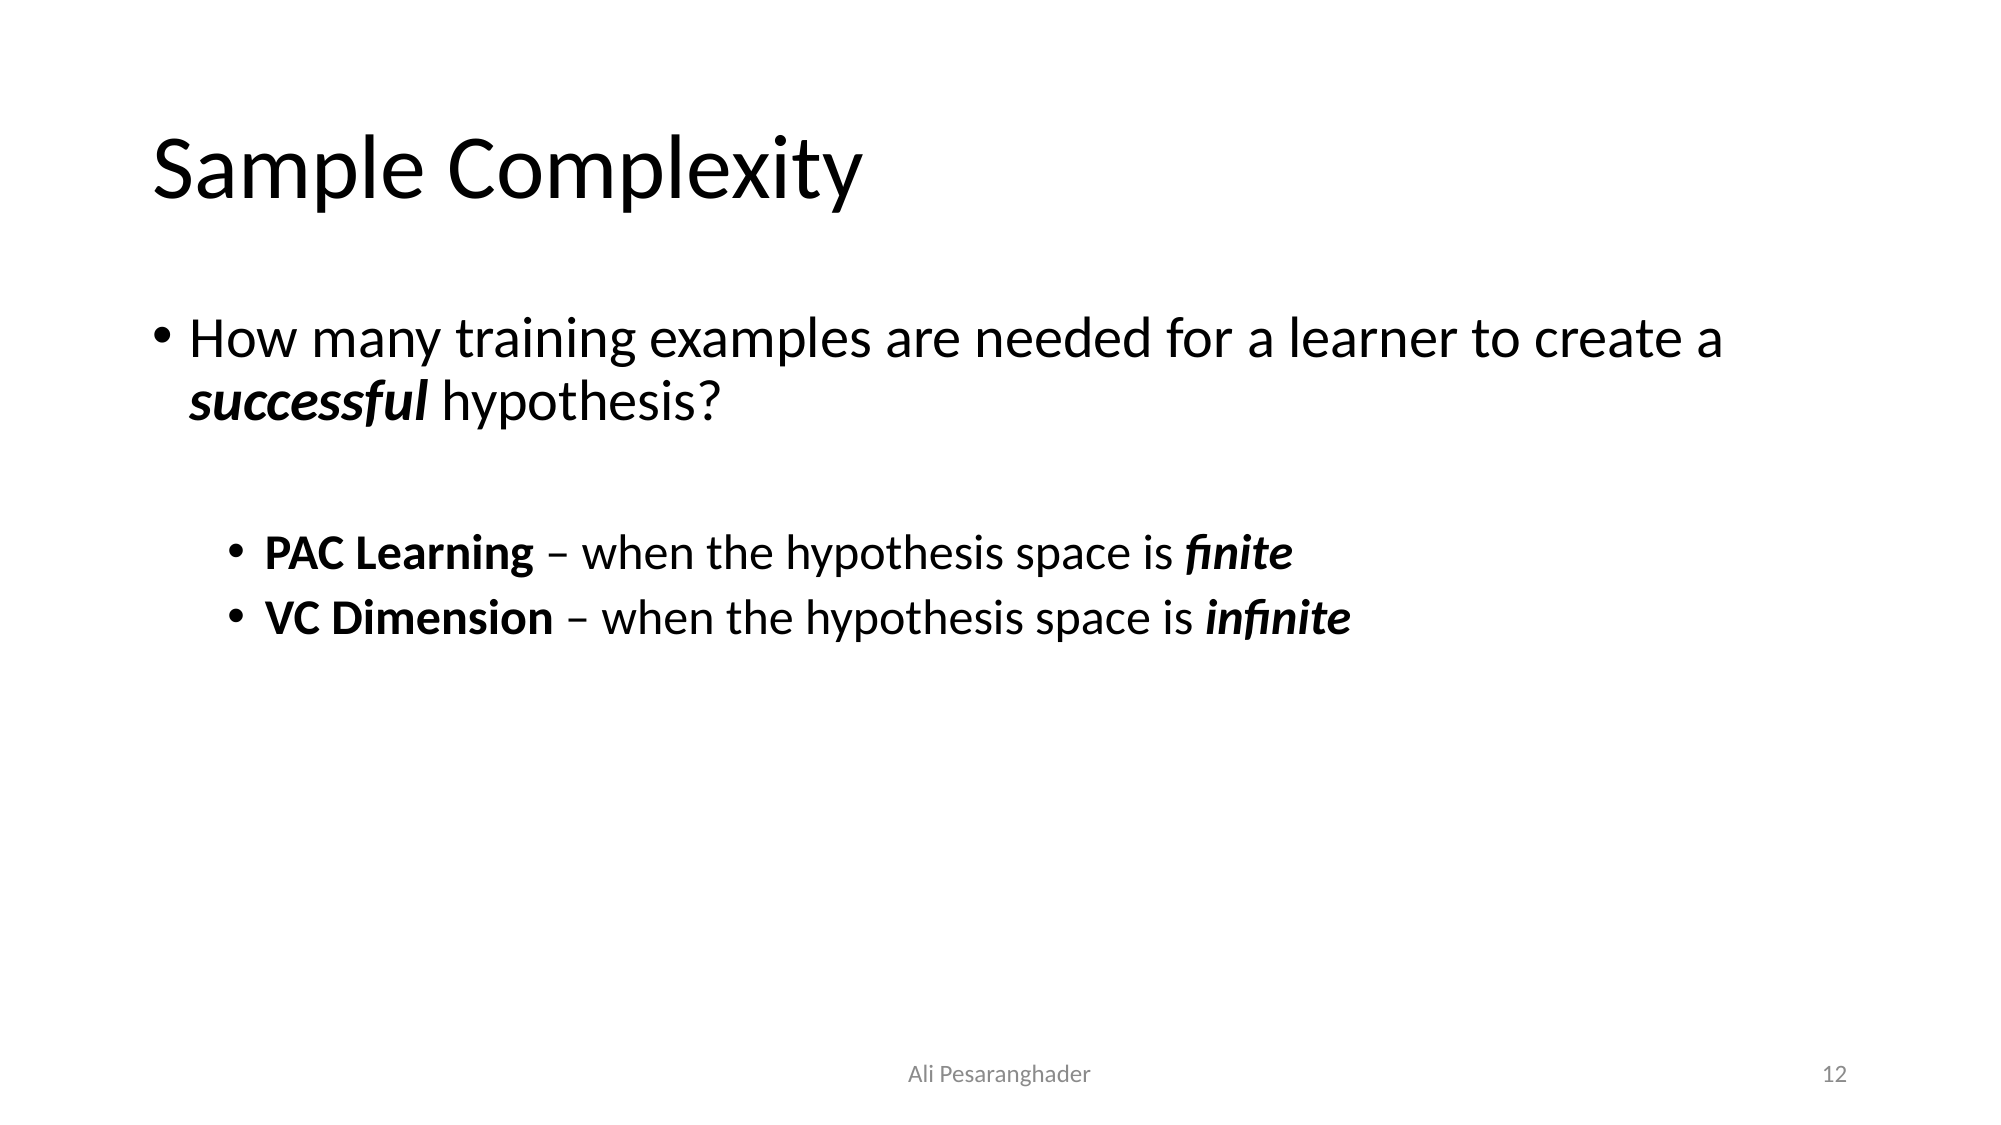

# Sample Complexity
How many training examples are needed for a learner to create a successful hypothesis?

PAC Learning – when the hypothesis space is finite
VC Dimension – when the hypothesis space is infinite
Ali Pesaranghader
12